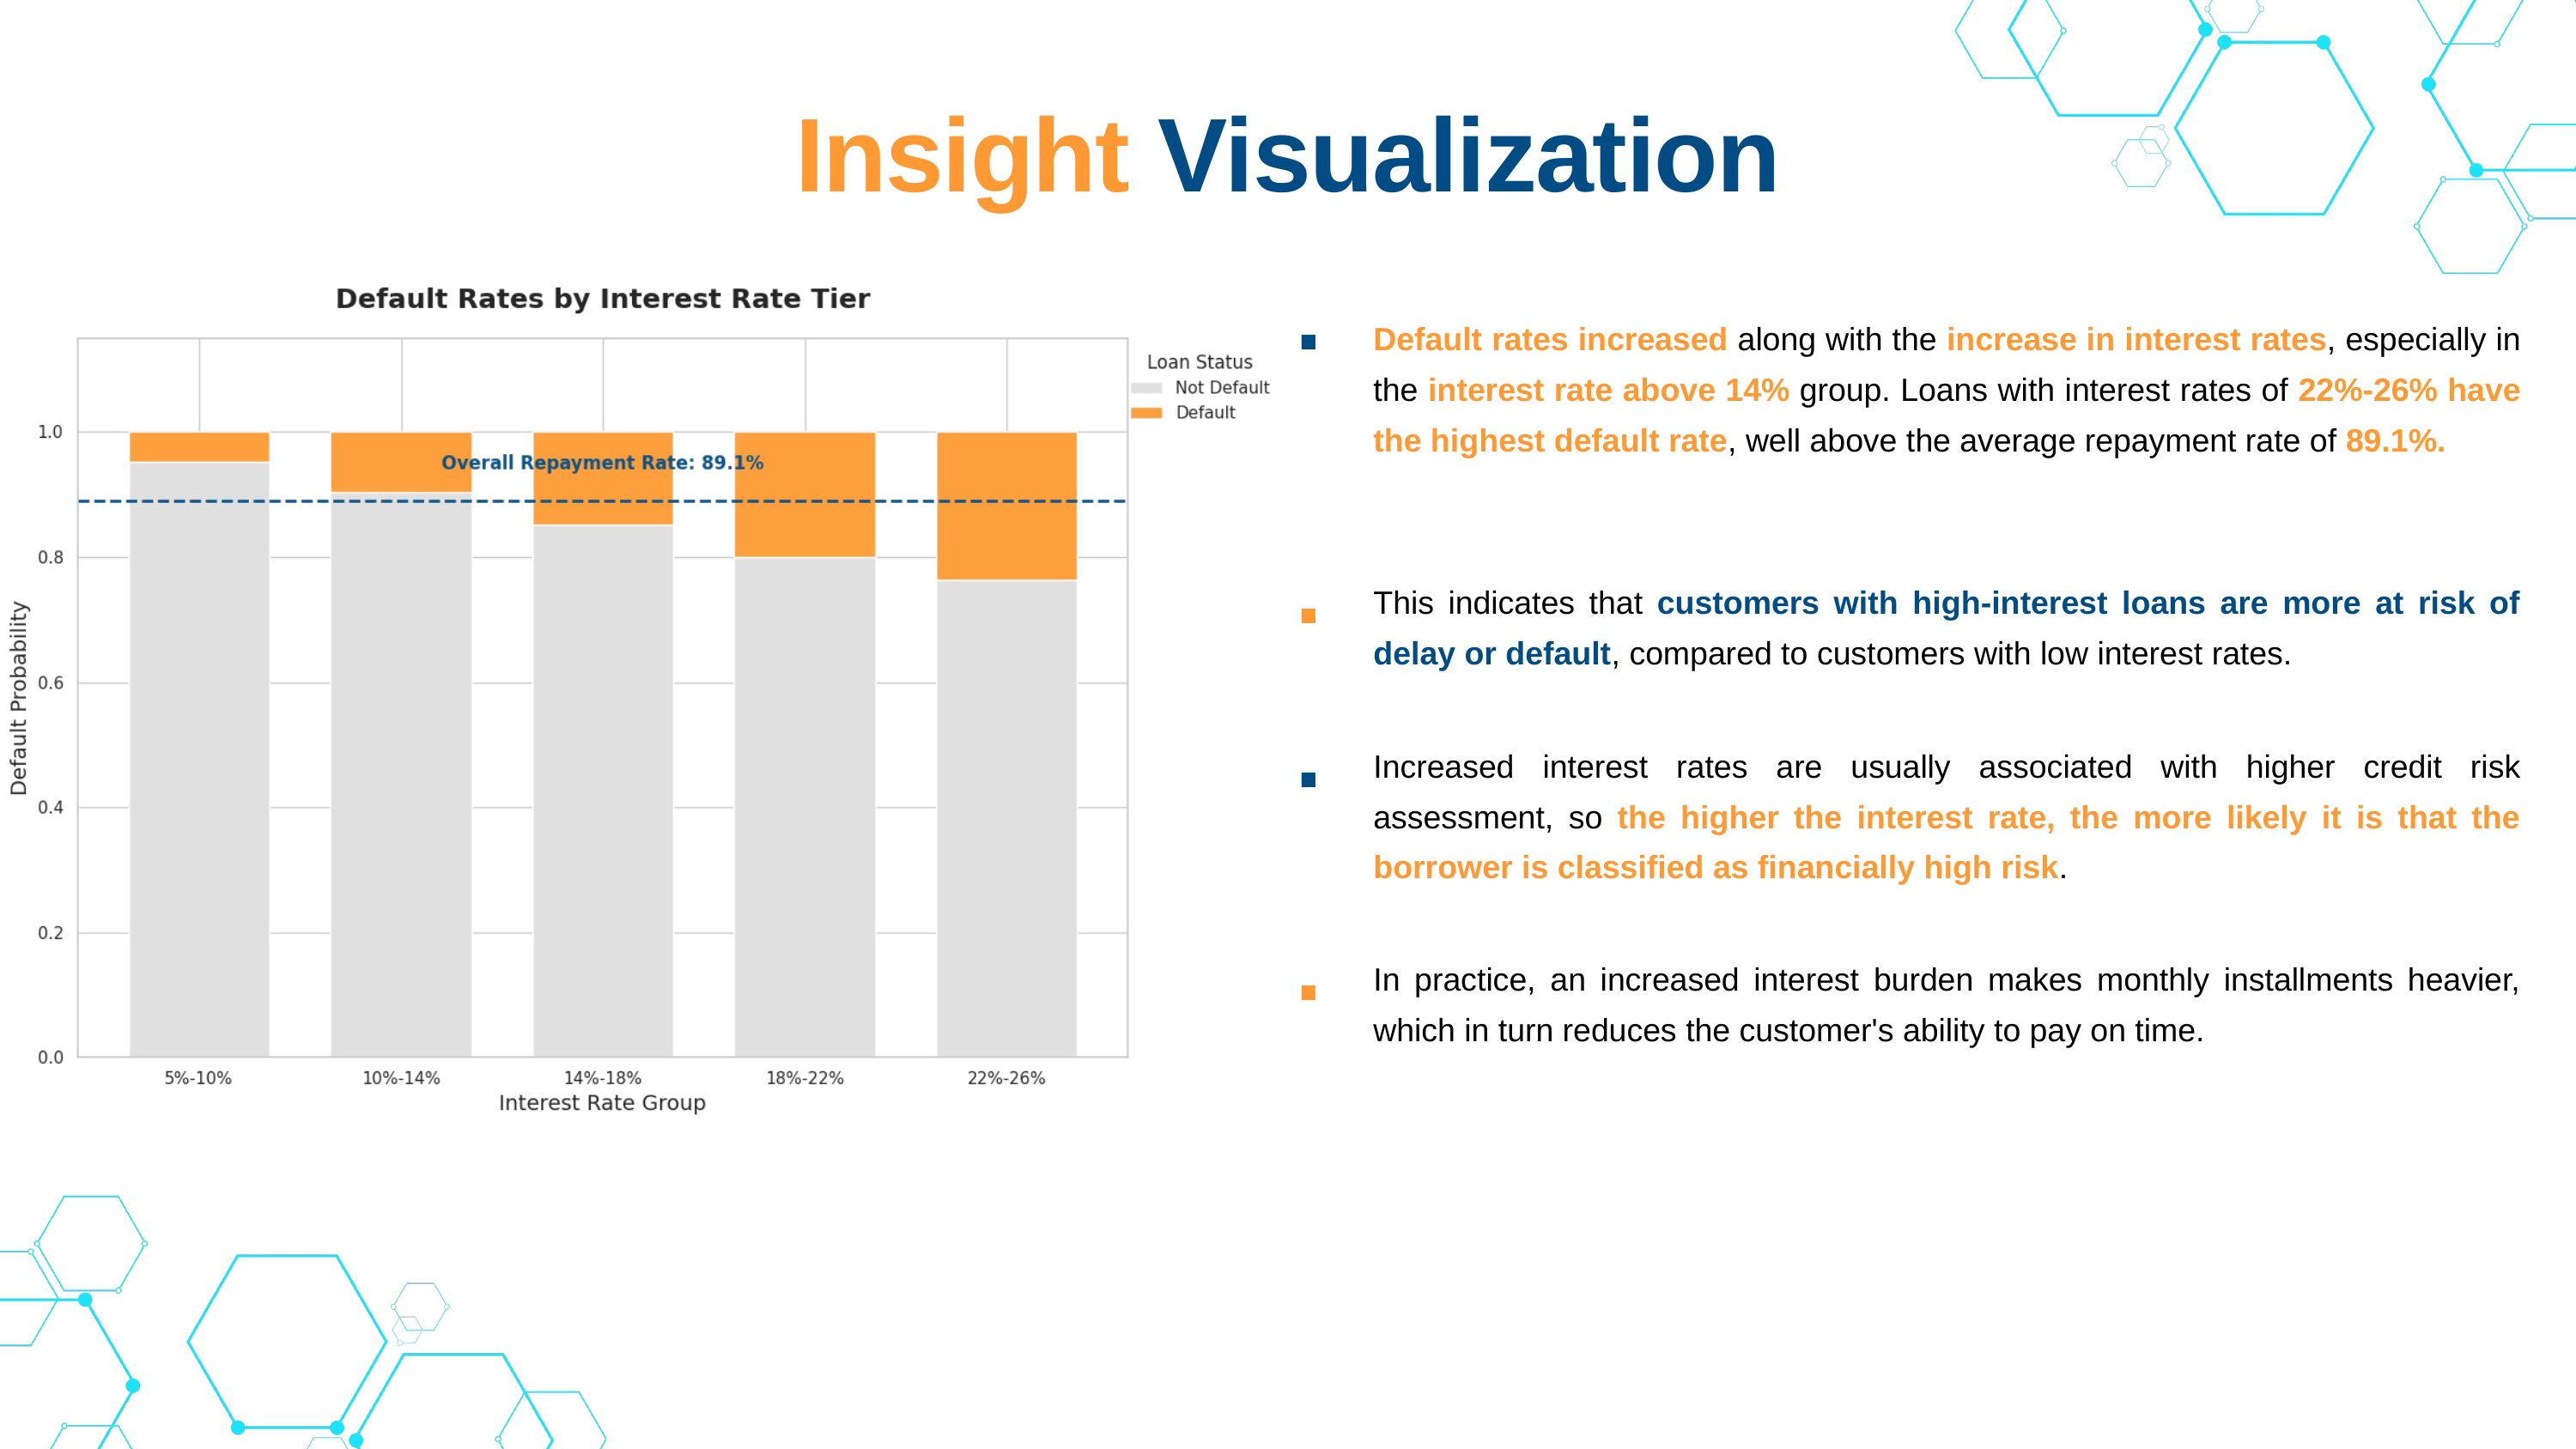

Insight Visualization
.

Default rates increased along with the increase in interest rates, especially in the interest rate above 14% group. Loans with interest rates of 22%-26% have the highest default rate, well above the average repayment rate of 89.1%.
.
This indicates that customers with high-interest loans are more at risk of delay or default, compared to customers with low interest rates.
.
Increased interest rates are usually associated with higher credit risk assessment, so the higher the interest rate, the more likely it is that the borrower is classified as financially high risk.
.
In practice, an increased interest burden makes monthly installments heavier, which in turn reduces the customer's ability to pay on time.